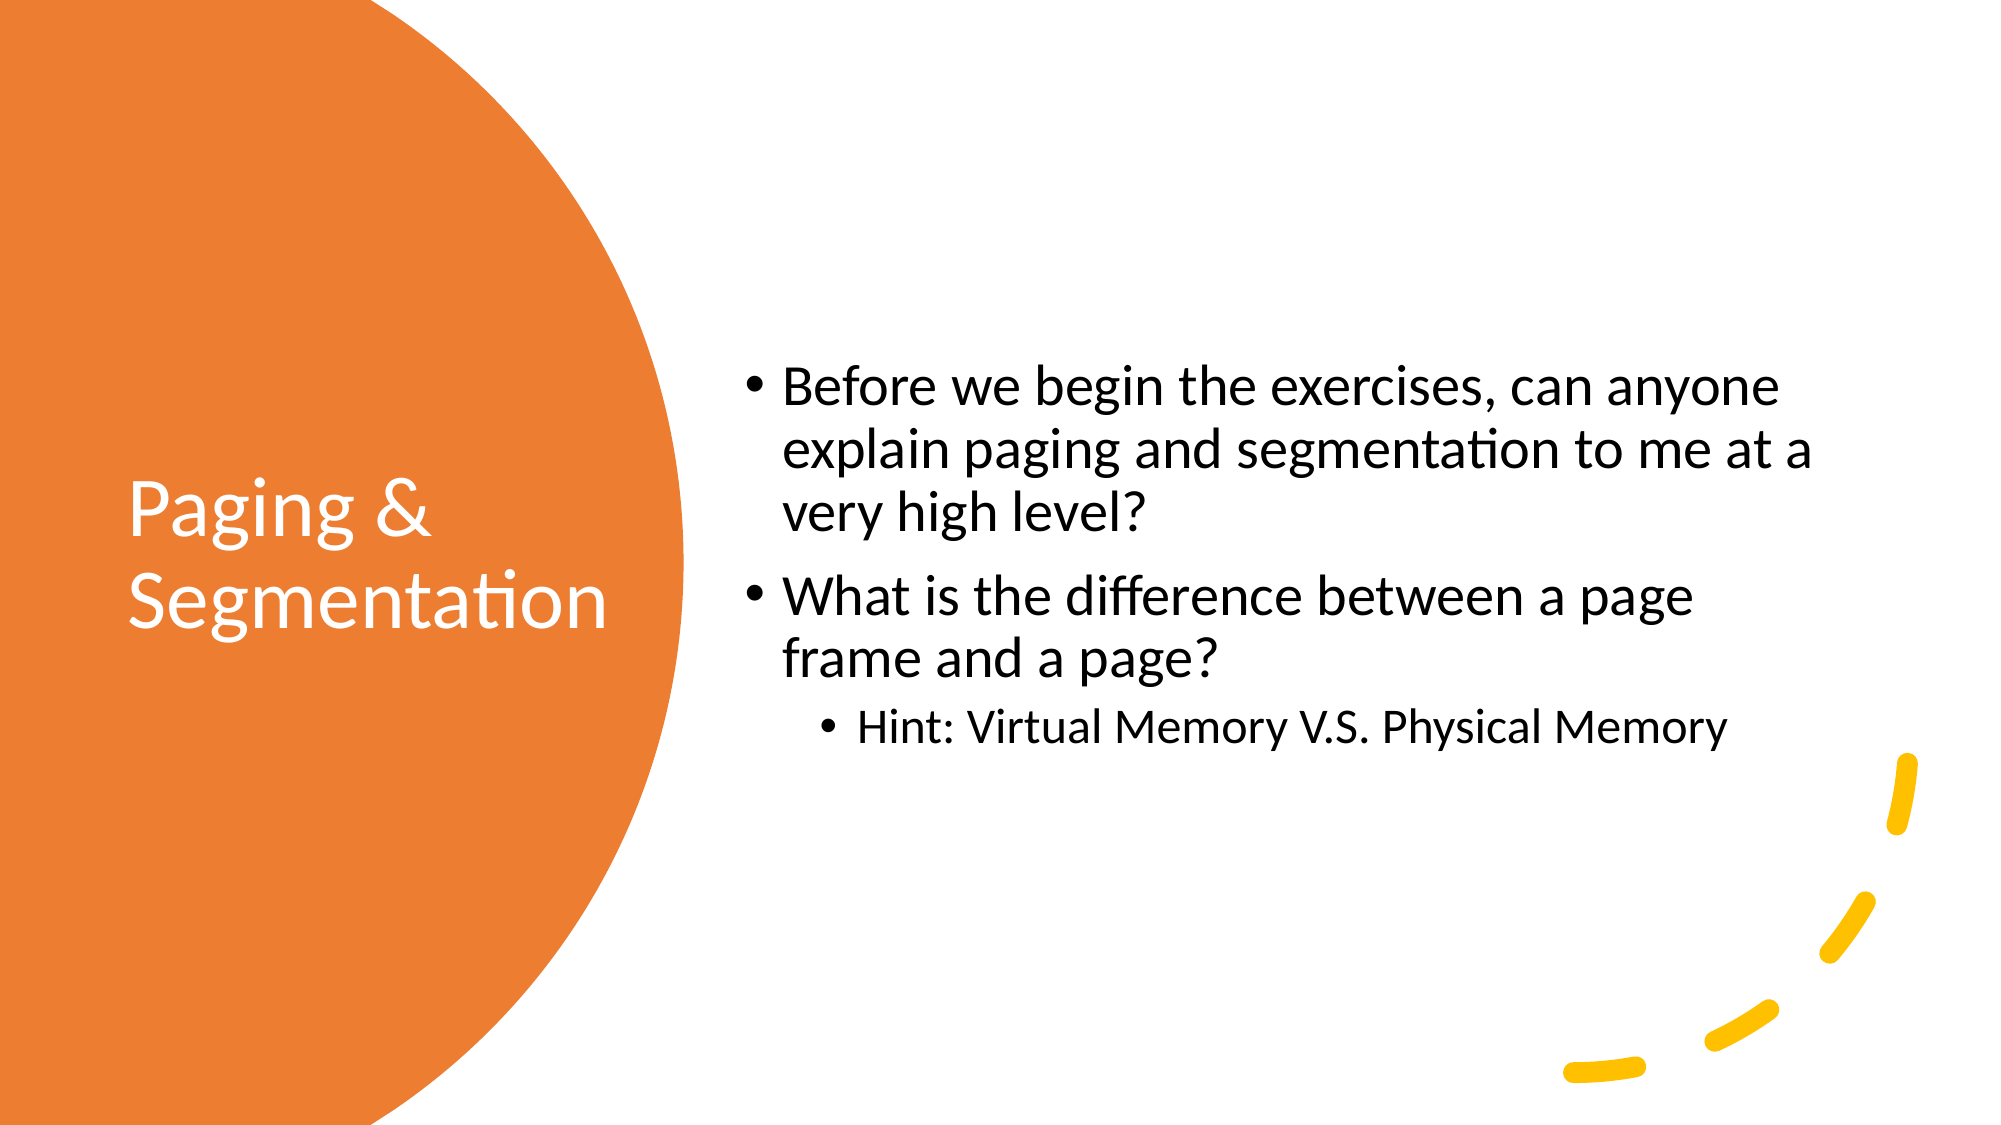

Before we begin the exercises, can anyone explain paging and segmentation to me at a very high level?
What is the difference between a page frame and a page?
Hint: Virtual Memory V.S. Physical Memory
# Paging & Segmentation